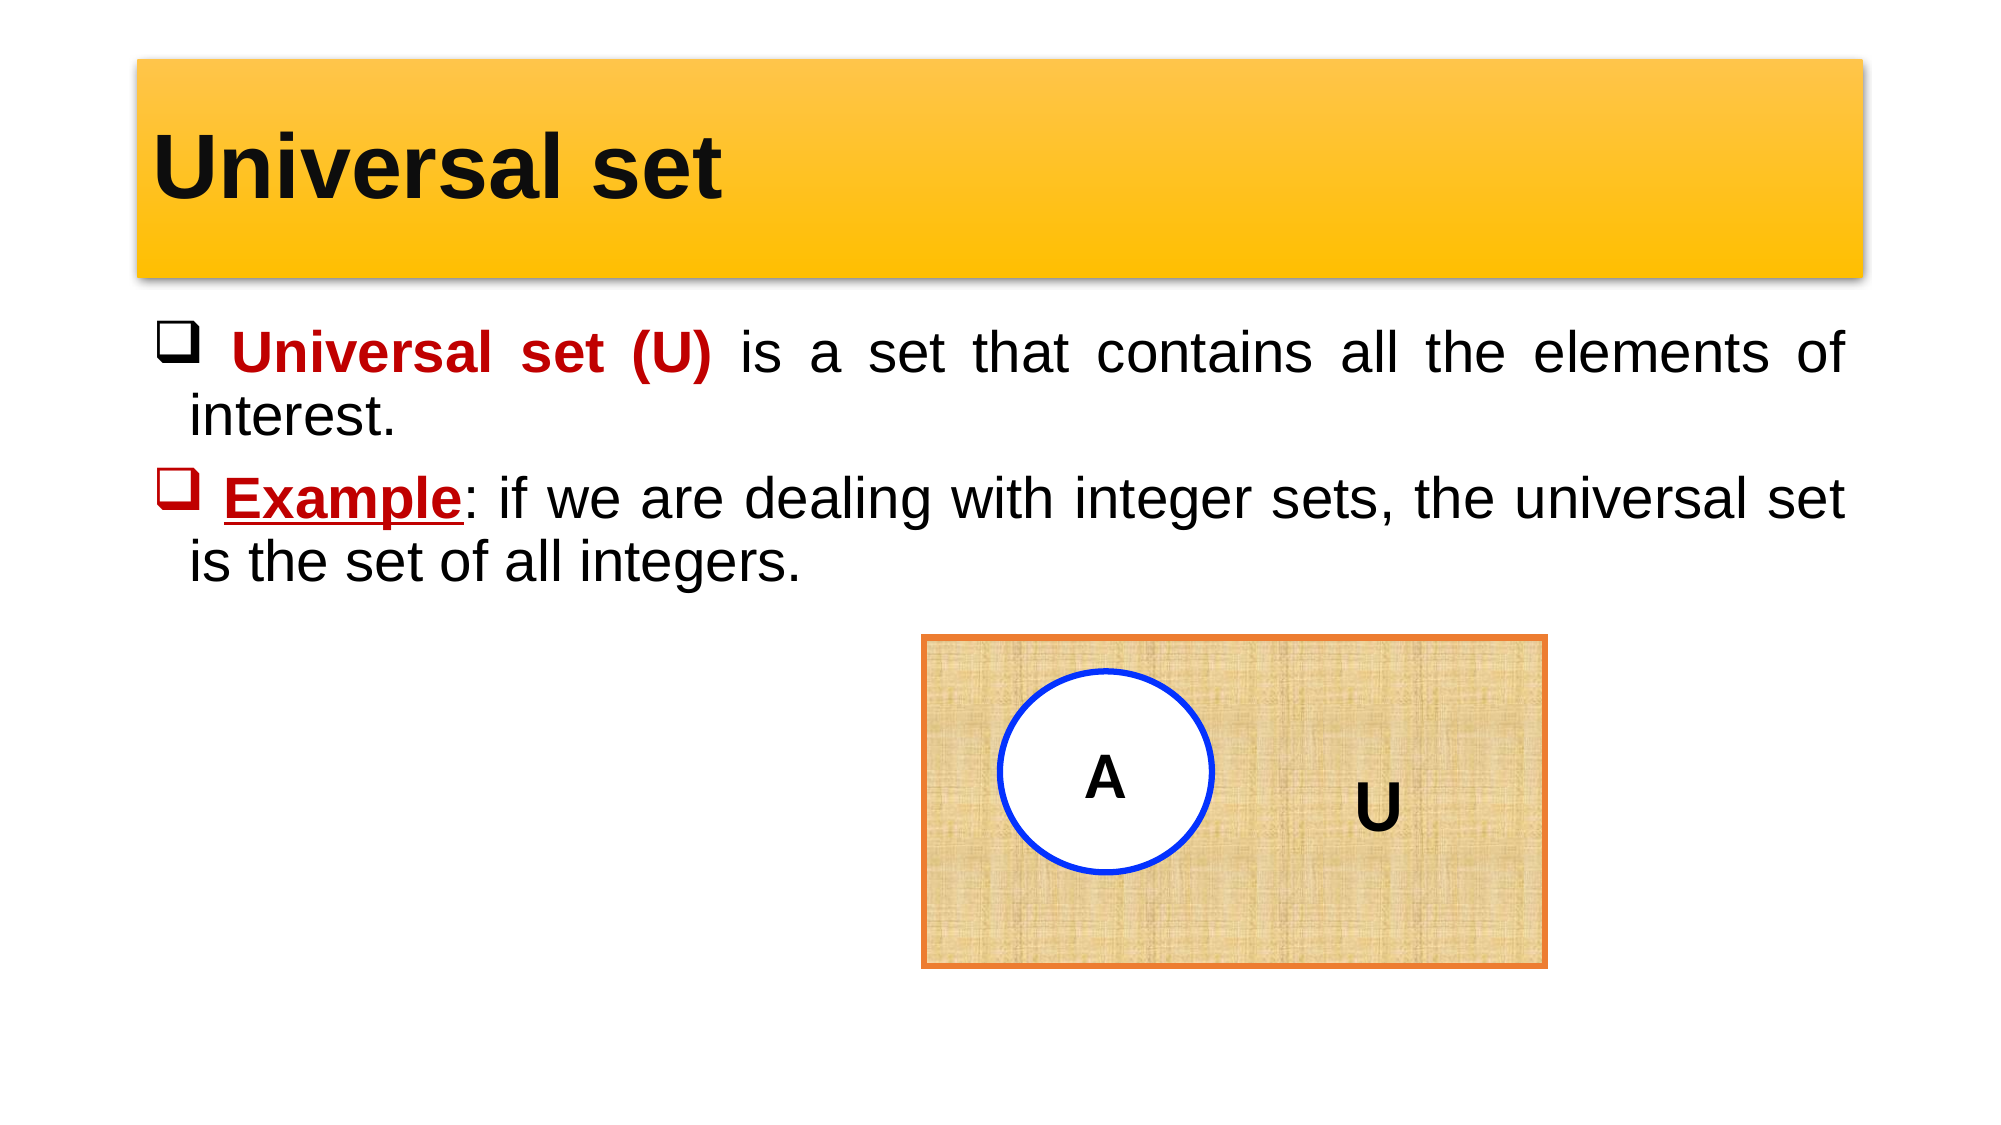

# Universal set
 Universal set (U) is a set that contains all the elements of interest.
 Example: if we are dealing with integer sets, the universal set is the set of all integers.

                 U
A